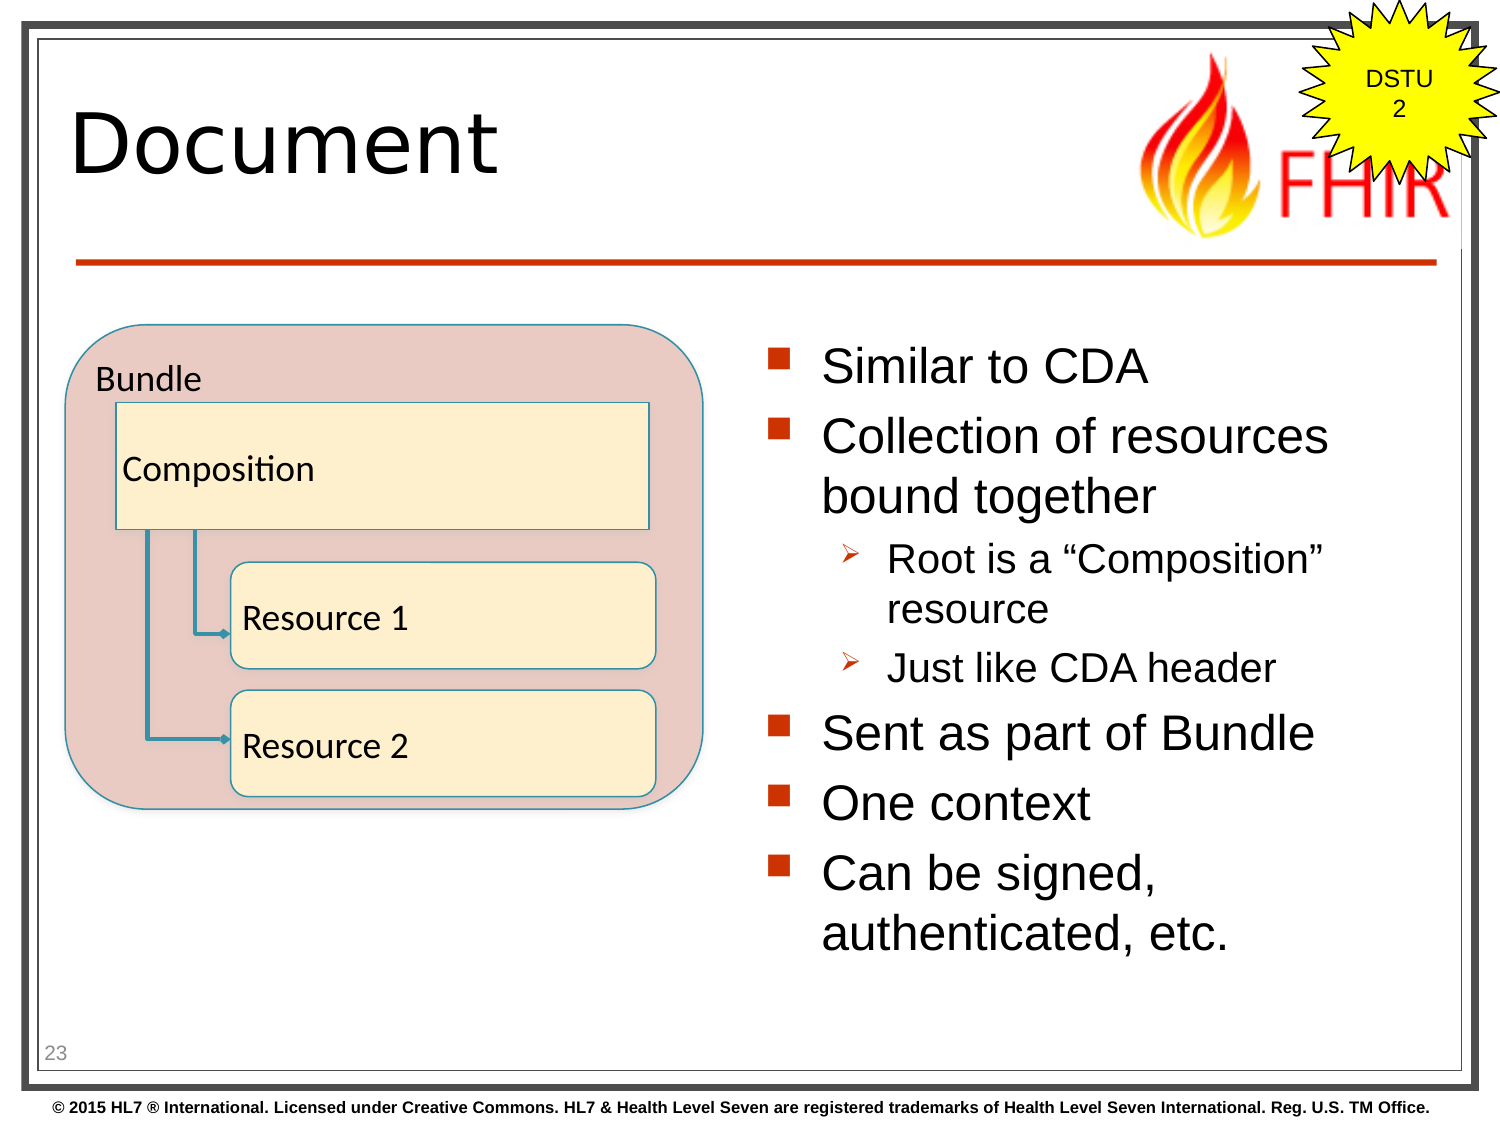

DSTU 2
# Document

Bundle
Similar to CDA
Collection of resources bound together
Root is a “Composition” resource
Just like CDA header
Sent as part of Bundle
One context
Can be signed, authenticated, etc.
Composition

Resource 1

Resource 2
23